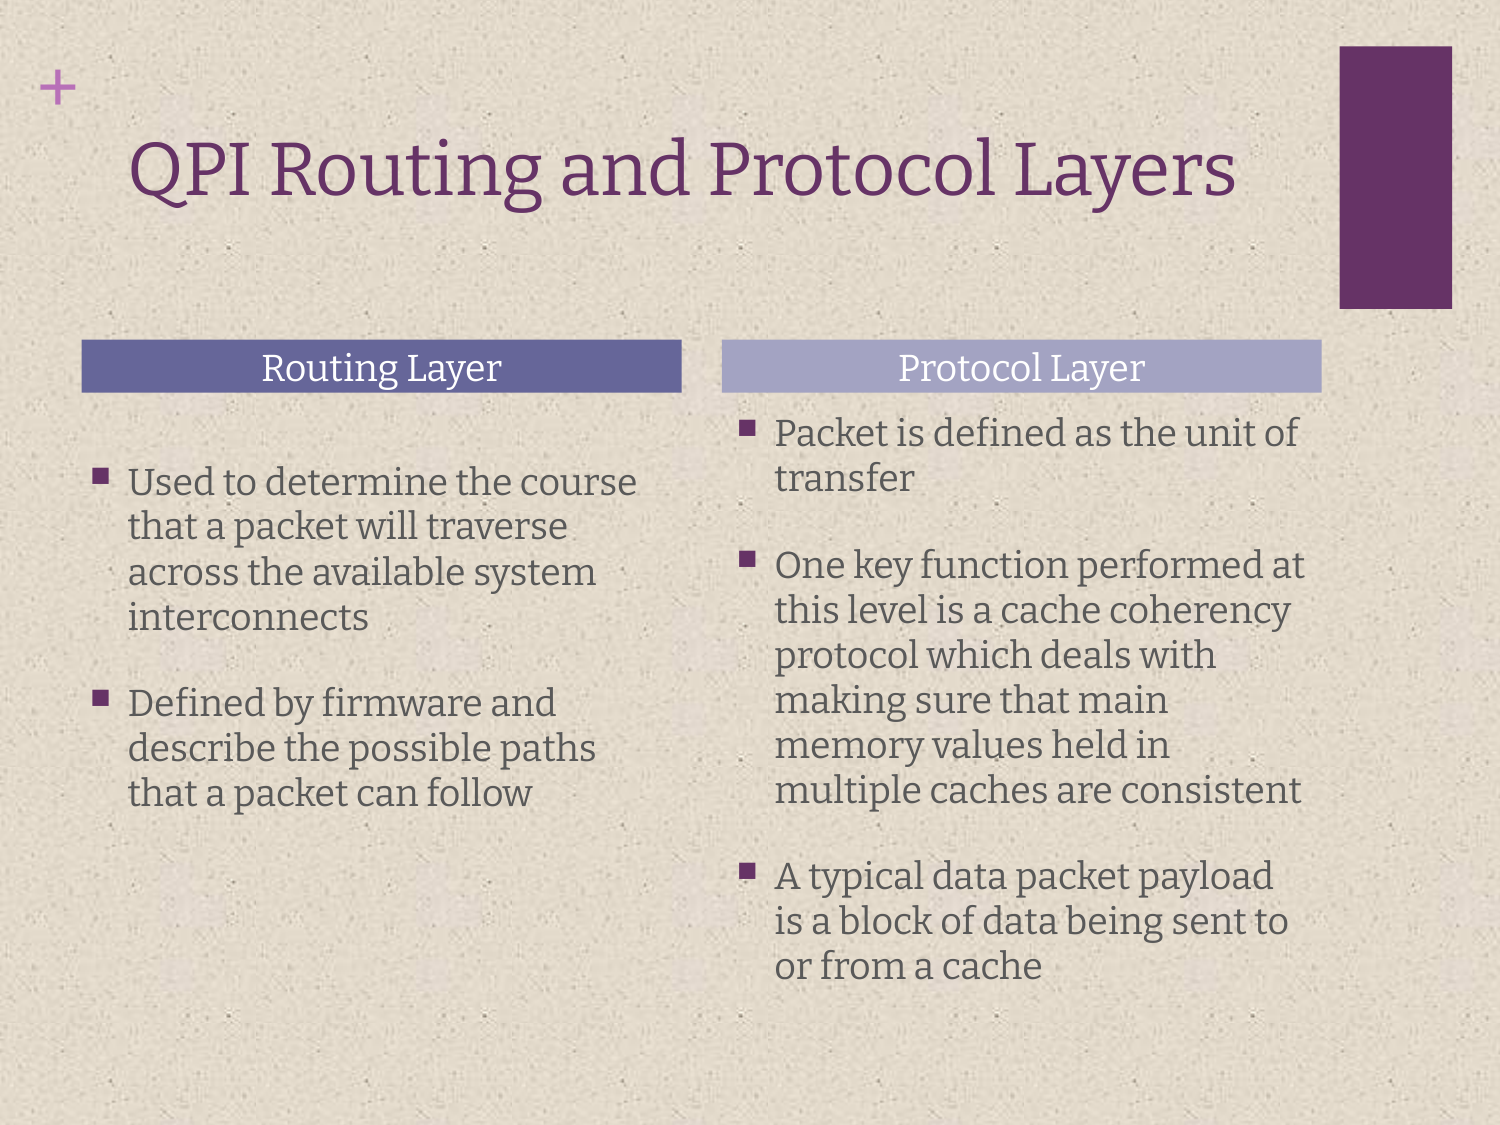

# QPI Routing and Protocol Layers
Routing Layer
Protocol Layer
Packet is defined as the unit of transfer
One key function performed at this level is a cache coherency protocol which deals with making sure that main memory values held in multiple caches are consistent
A typical data packet payload is a block of data being sent to or from a cache
Used to determine the course that a packet will traverse across the available system interconnects
Defined by firmware and describe the possible paths that a packet can follow